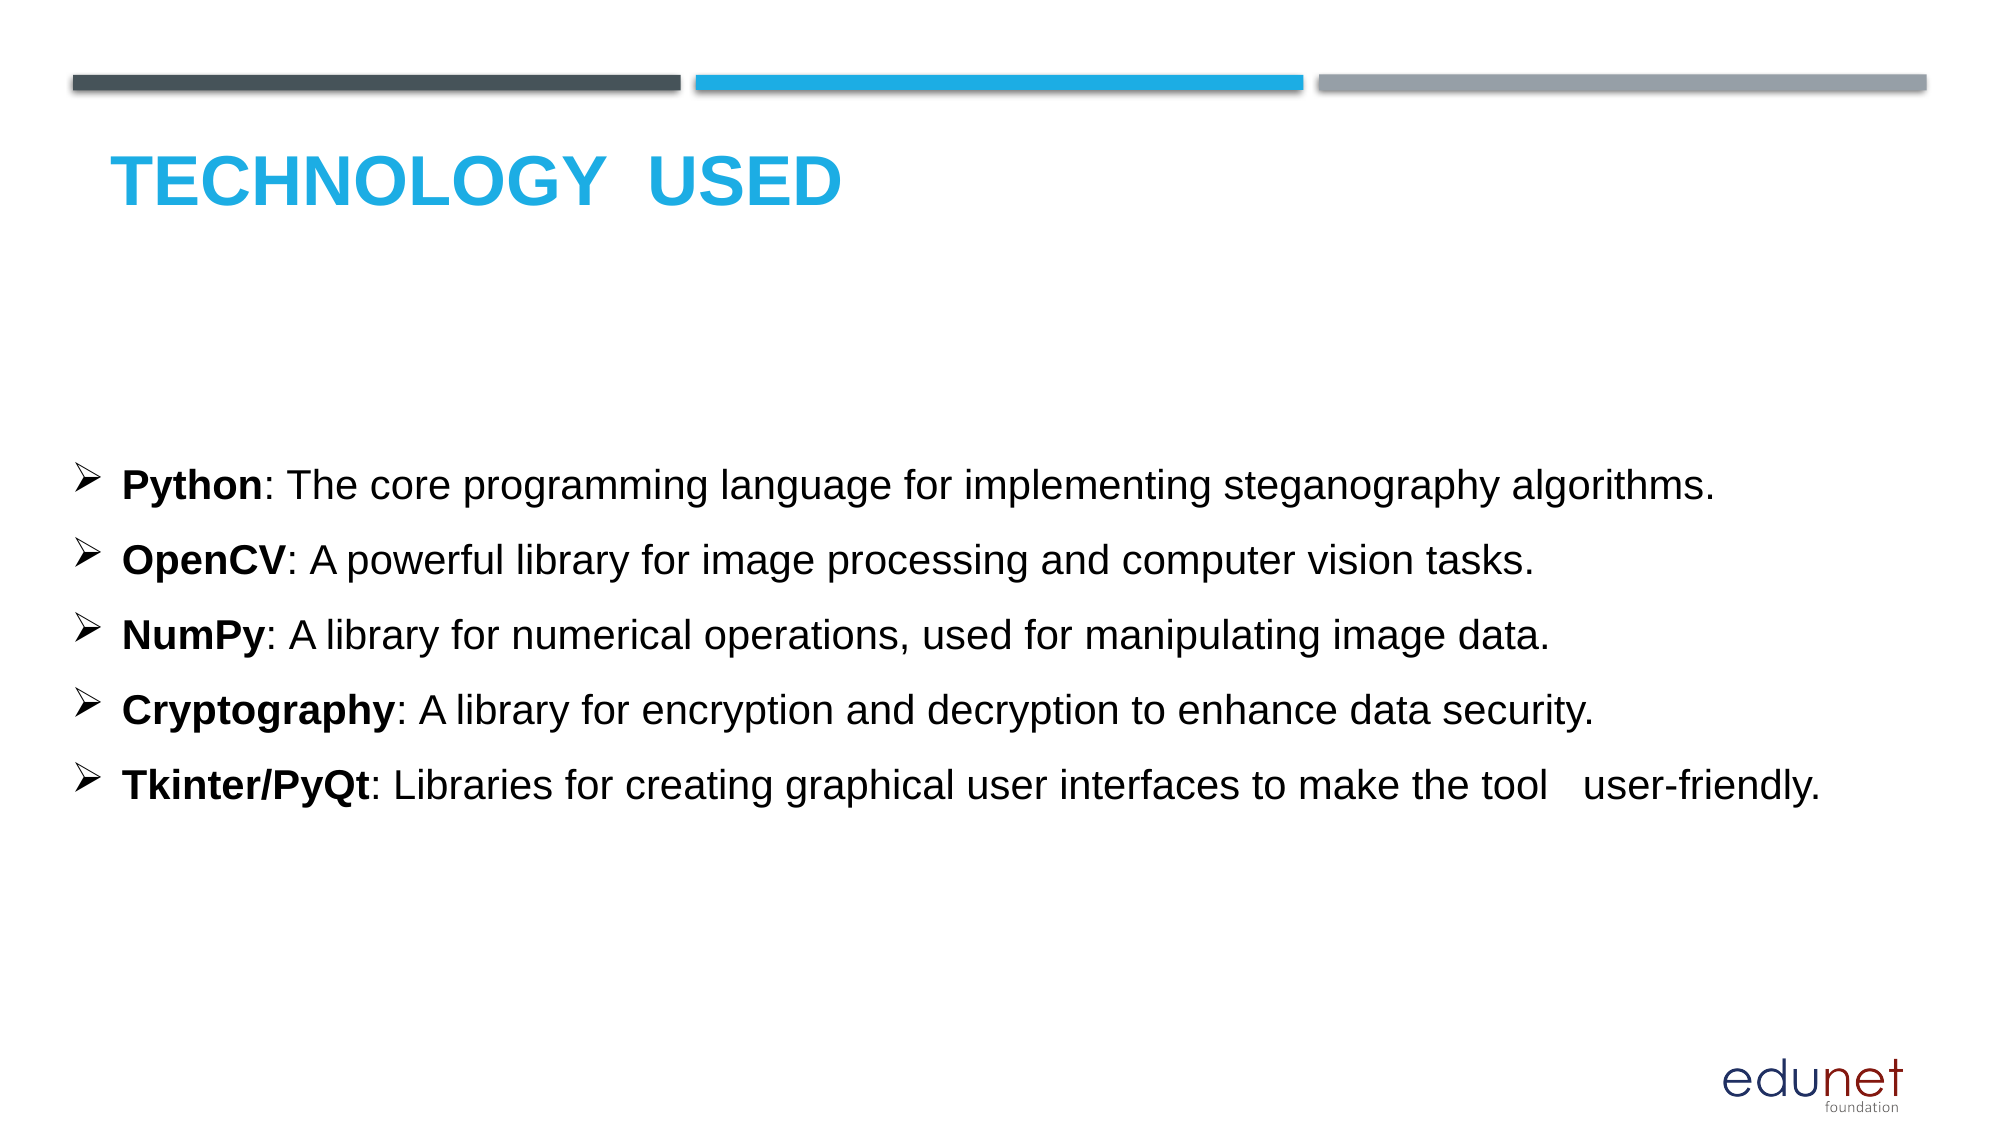

# Technology  used
Python: The core programming language for implementing steganography algorithms.
OpenCV: A powerful library for image processing and computer vision tasks.
NumPy: A library for numerical operations, used for manipulating image data.
Cryptography: A library for encryption and decryption to enhance data security.
Tkinter/PyQt: Libraries for creating graphical user interfaces to make the tool   user-friendly.